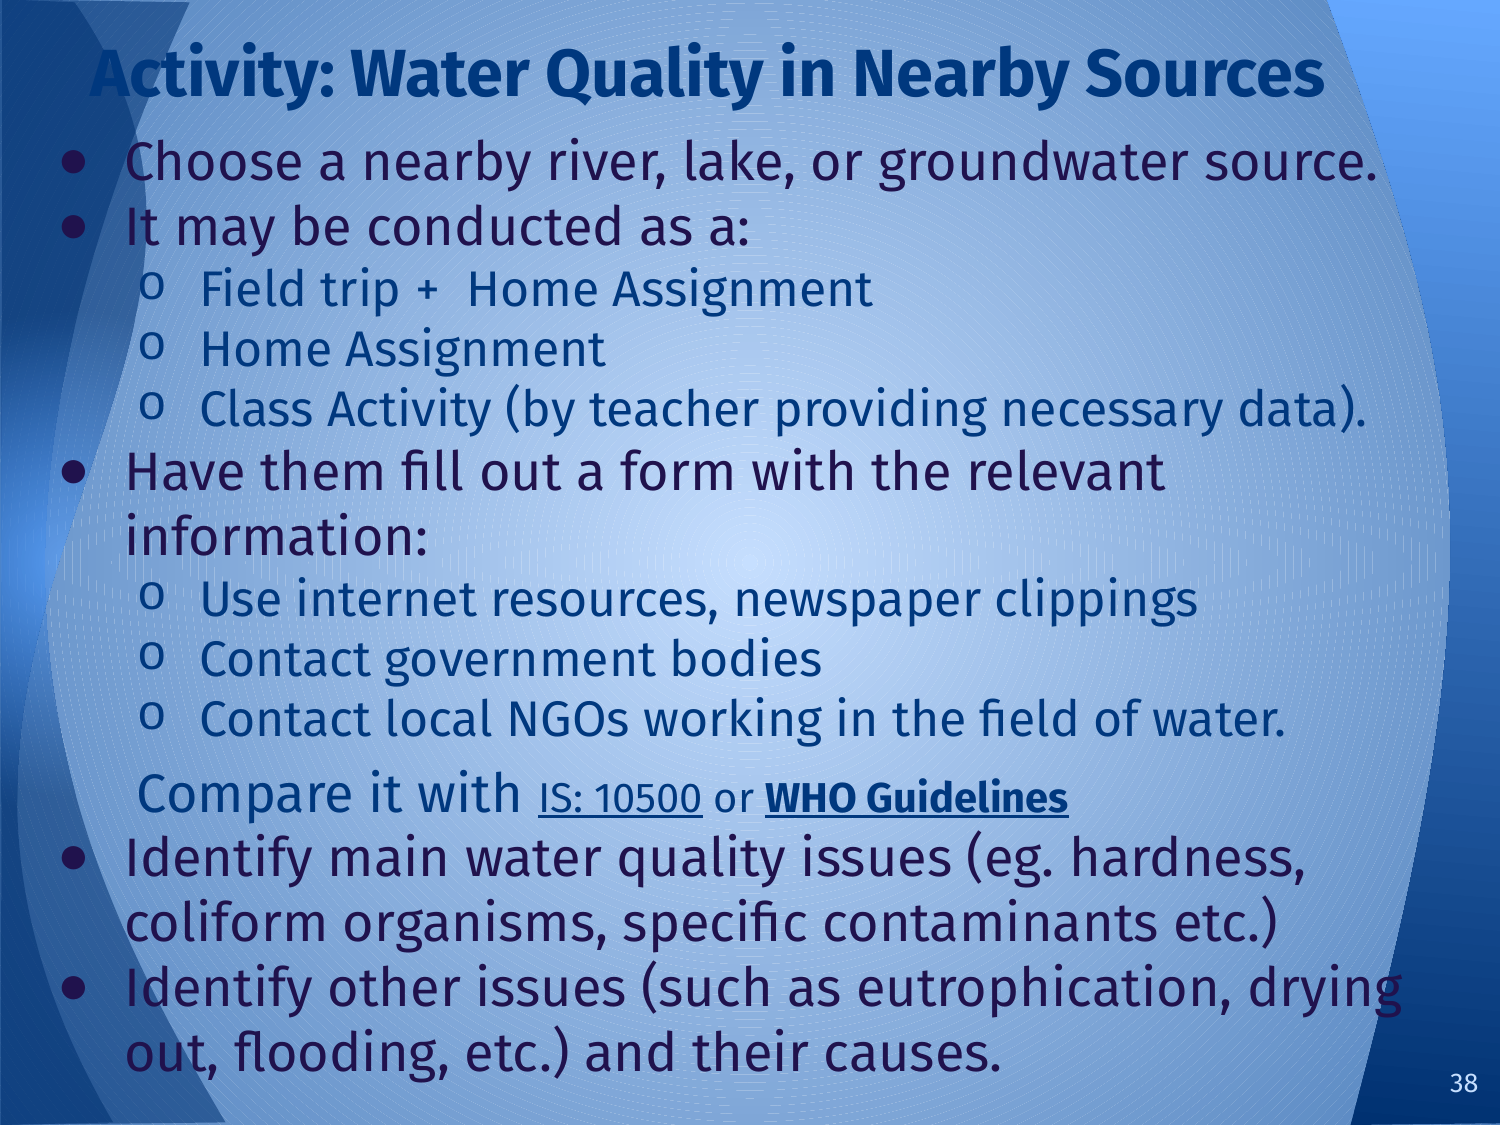

# Activity: Water Quality in Nearby Sources
Choose a nearby river, lake, or groundwater source.
It may be conducted as a:
Field trip +  Home Assignment
Home Assignment
Class Activity (by teacher providing necessary data).
Have them fill out a form with the relevant information:
Use internet resources, newspaper clippings
Contact government bodies
Contact local NGOs working in the field of water.
Compare it with IS: 10500 or WHO Guidelines
Identify main water quality issues (eg. hardness, coliform organisms, specific contaminants etc.)
Identify other issues (such as eutrophication, drying out, flooding, etc.) and their causes.
38